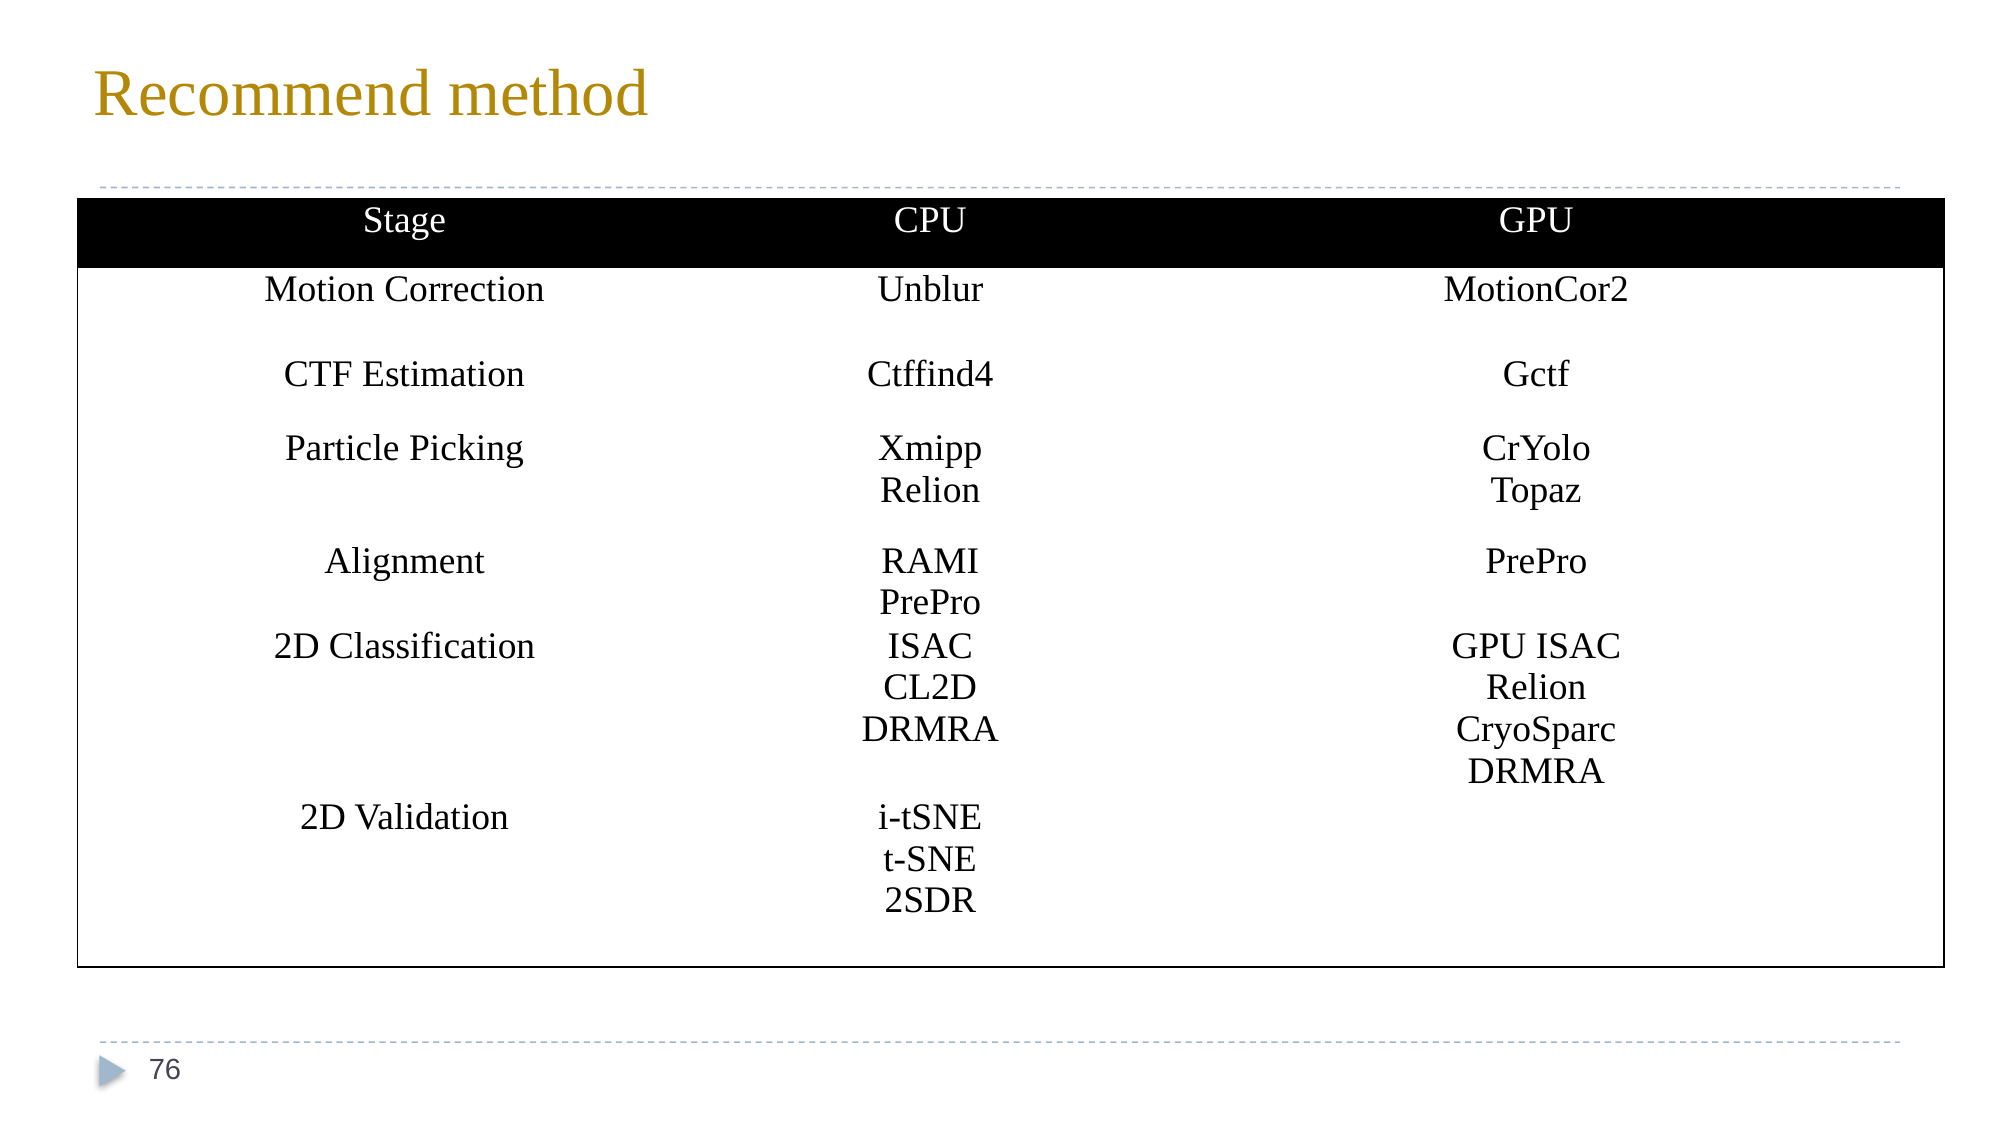

# Recommend method
| Stage | CPU | GPU |
| --- | --- | --- |
| Motion Correction | Unblur | MotionCor2 |
| CTF Estimation | Ctffind4 | Gctf |
| Particle Picking | Xmipp Relion | CrYolo Topaz |
| Alignment | RAMI PrePro | PrePro |
| 2D Classification | ISAC CL2D DRMRA | GPU ISAC Relion CryoSparc DRMRA |
| 2D Validation | i-tSNE t-SNE 2SDR |  |
76